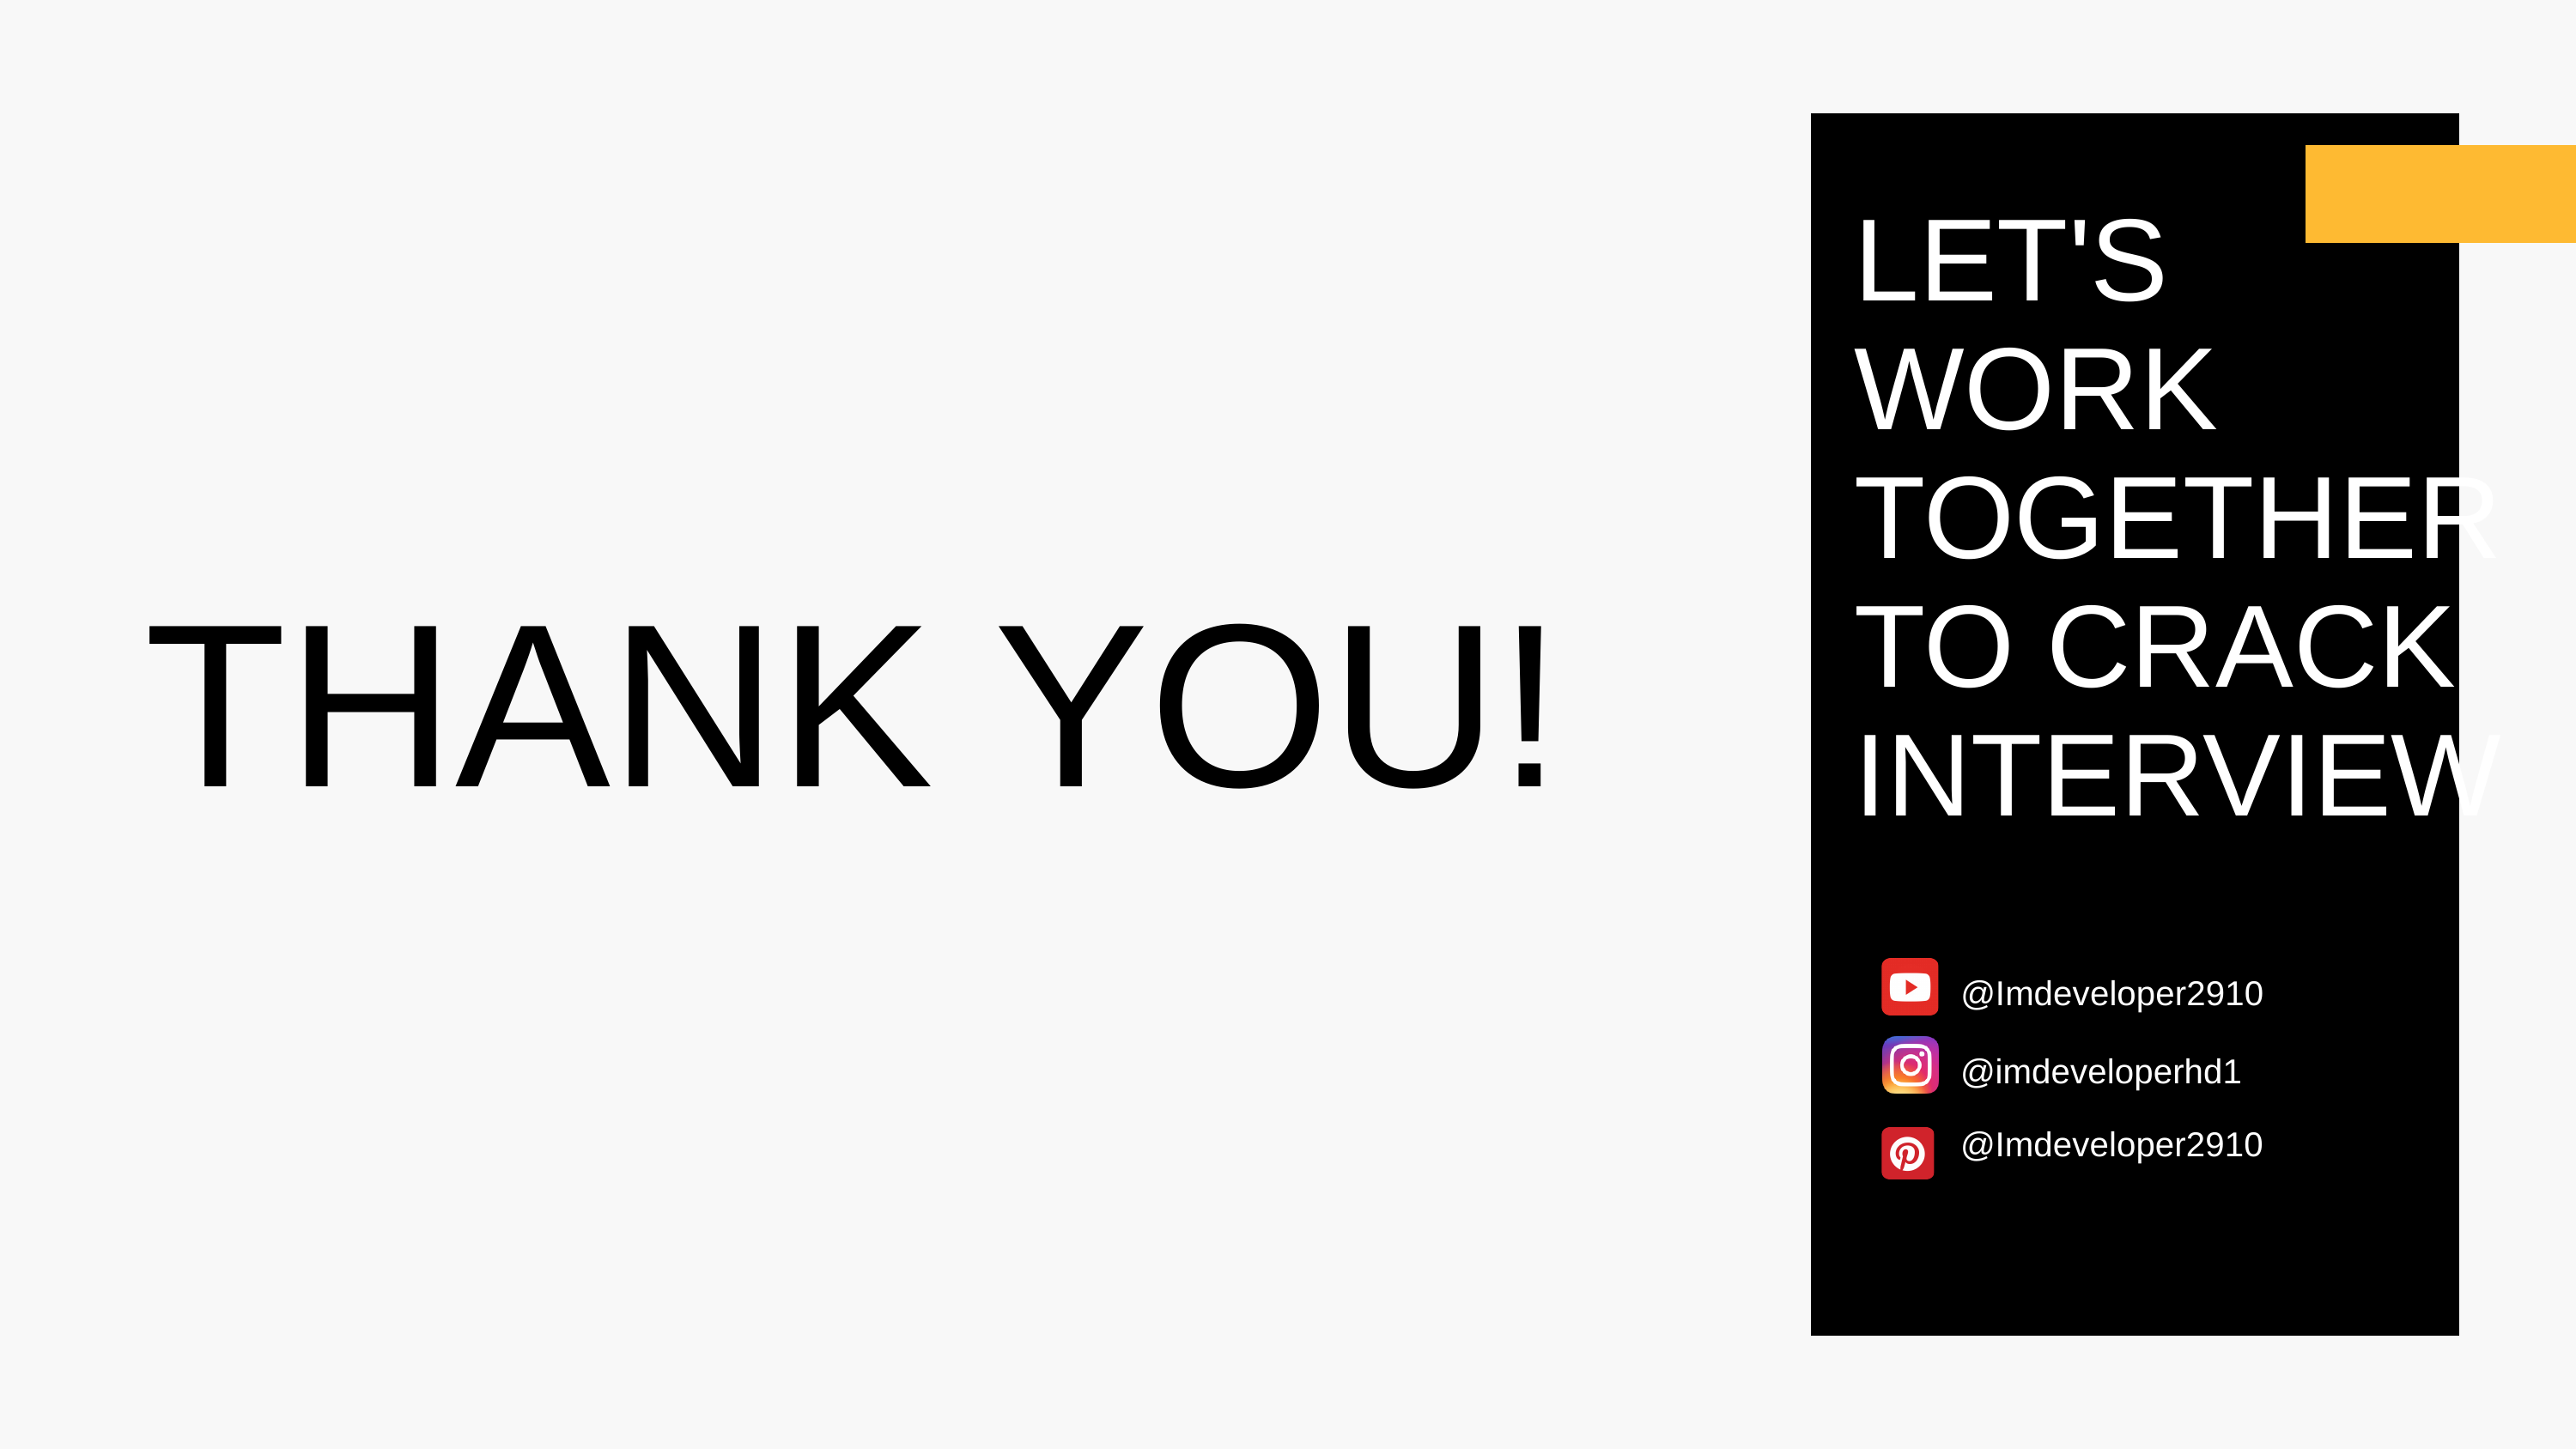

LET'S
WORK
TOGETHER
TO CRACK
INTERVIEW
THANK YOU!

@Imdeveloper2910

@imdeveloperhd1

@Imdeveloper2910